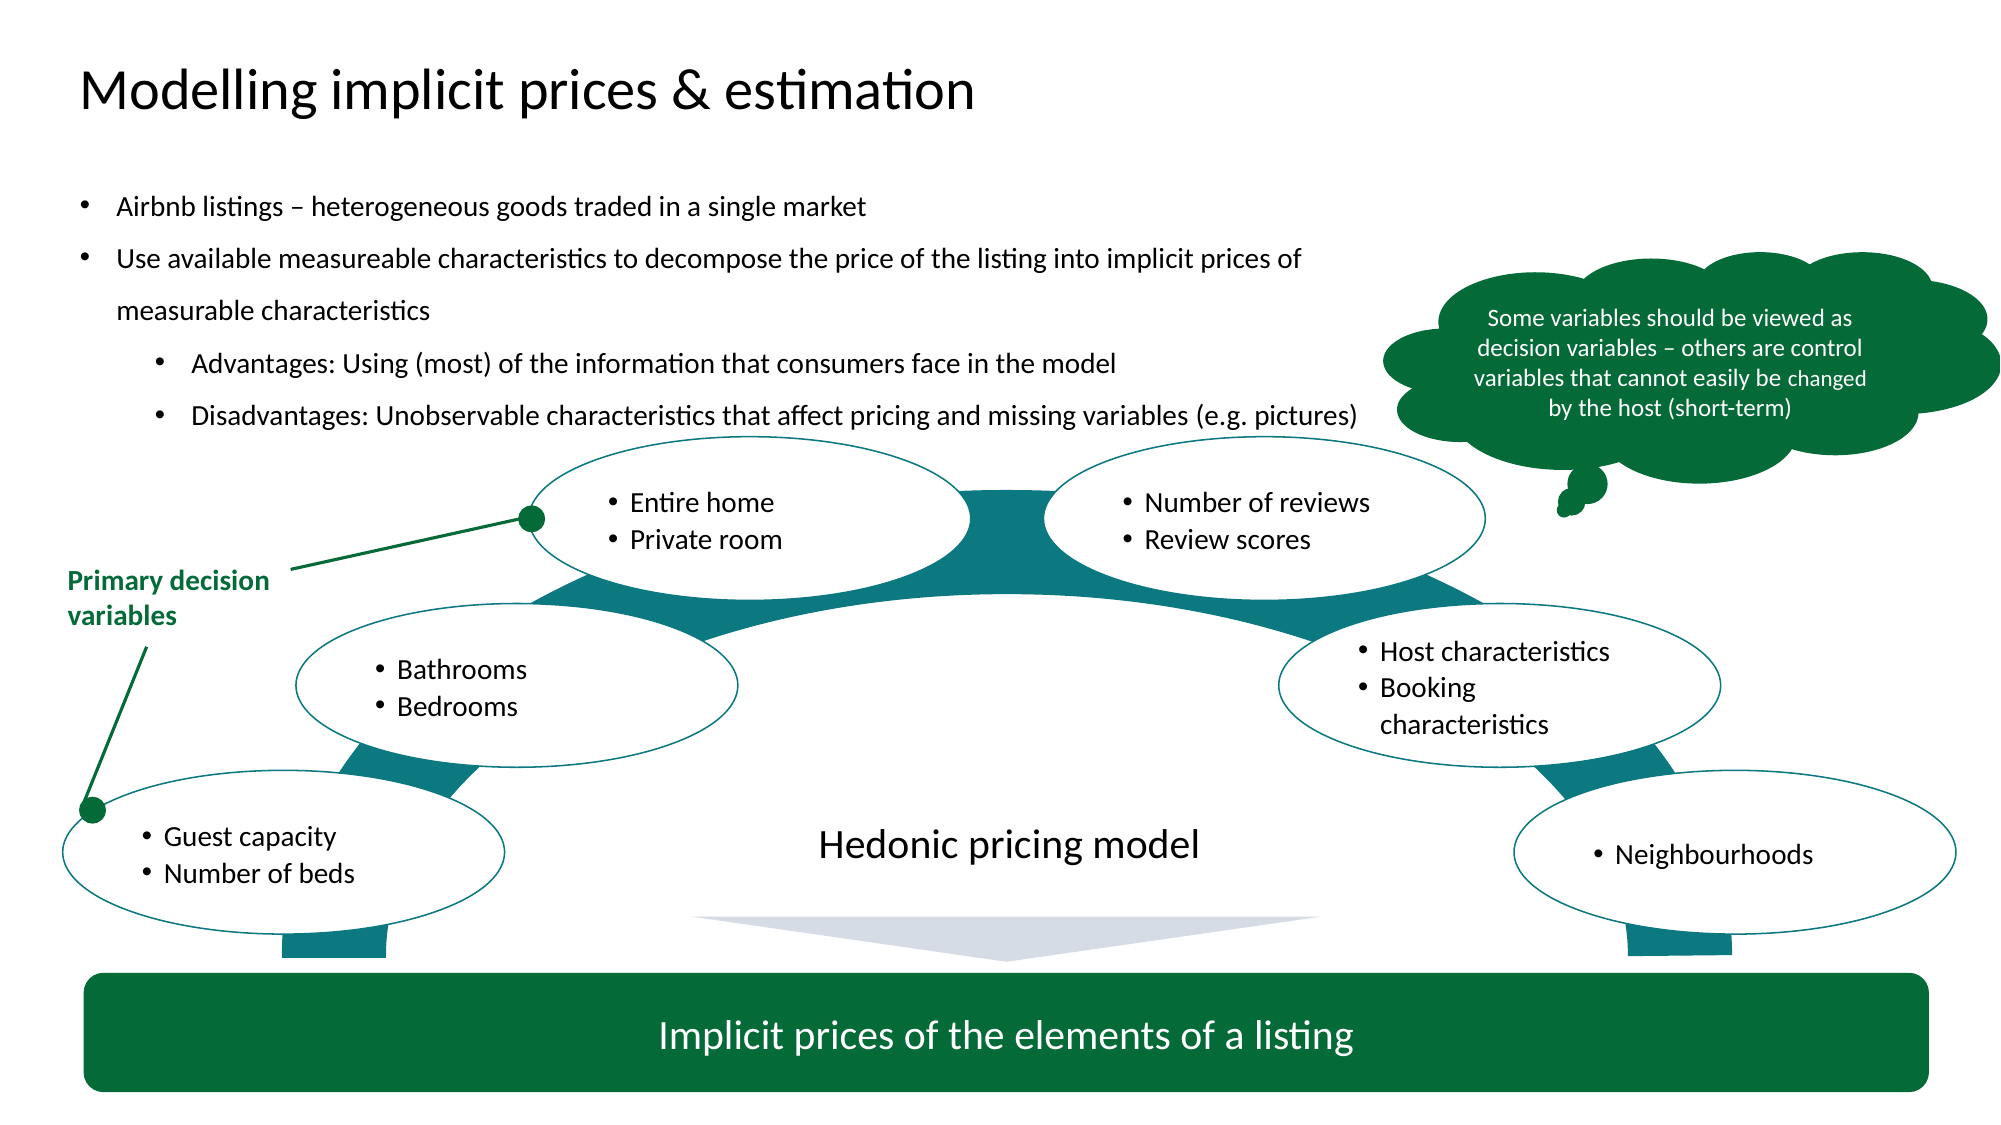

Modelling implicit prices & estimation
Airbnb listings – heterogeneous goods traded in a single market
Use available measureable characteristics to decompose the price of the listing into implicit prices of measurable characteristics
Advantages: Using (most) of the information that consumers face in the model
Disadvantages: Unobservable characteristics that affect pricing and missing variables (e.g. pictures)

Some variables should be viewed as decision variables – others are control variables that cannot easily be changed by the host (short-term)

Entire home
Private room

Number of reviews
Review scores

Bathrooms
Bedrooms

Host characteristics
Booking characteristics

Guest capacity
Number of beds

Neighbourhoods
Hedonic pricing model

Implicit prices of the elements of a listing

Primary decision variables